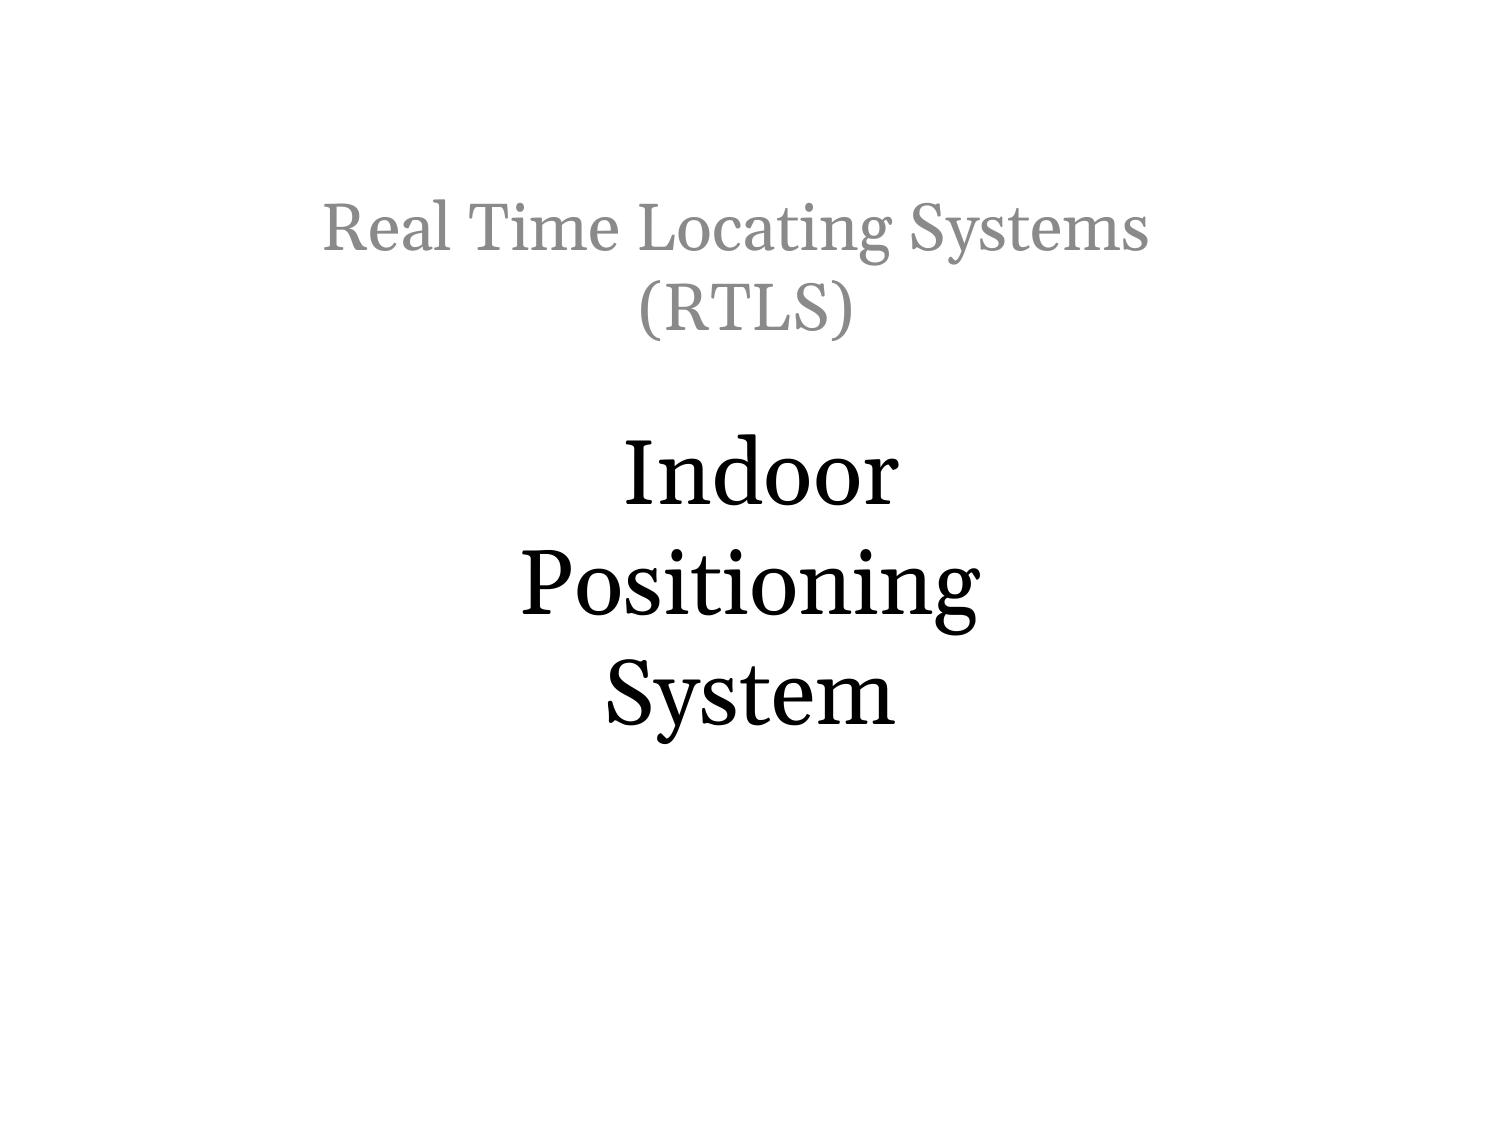

Real Time Locating Systems (RTLS)
# Indoor Positioning System